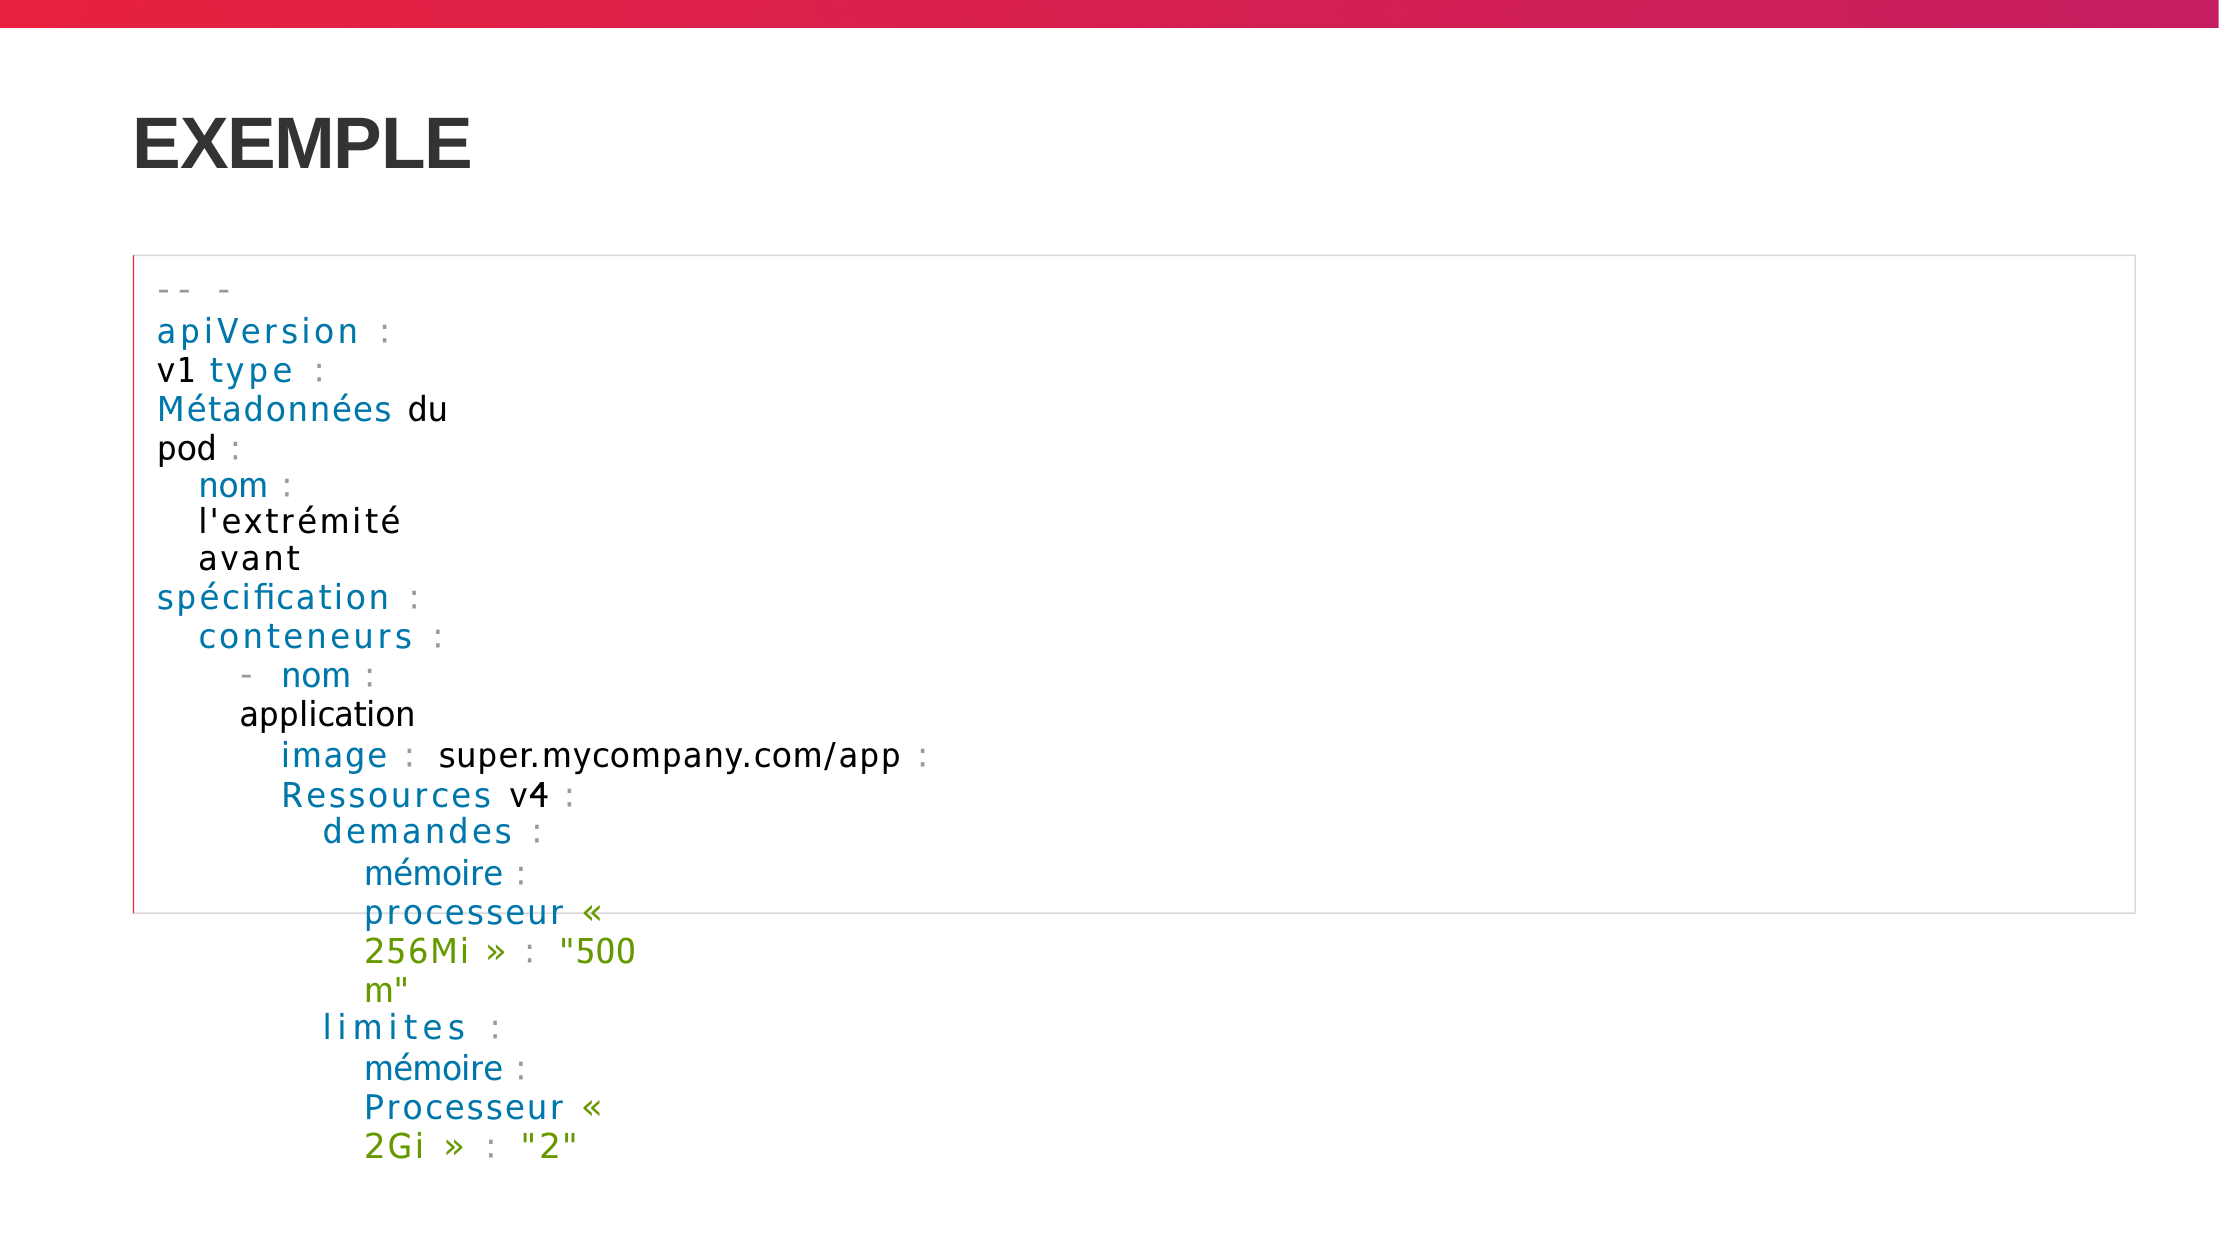

# EXEMPLE
-- -
apiVersion :  v1 type : Métadonnées du pod :
nom : l'extrémité avant
spécification :
conteneurs :
- nom : application
image : super.mycompany.com/app : Ressources v4 :
demandes :
mémoire :  processeur « 256Mi » : "500 m"
limites :
mémoire :  Processeur « 2Gi » : "2"